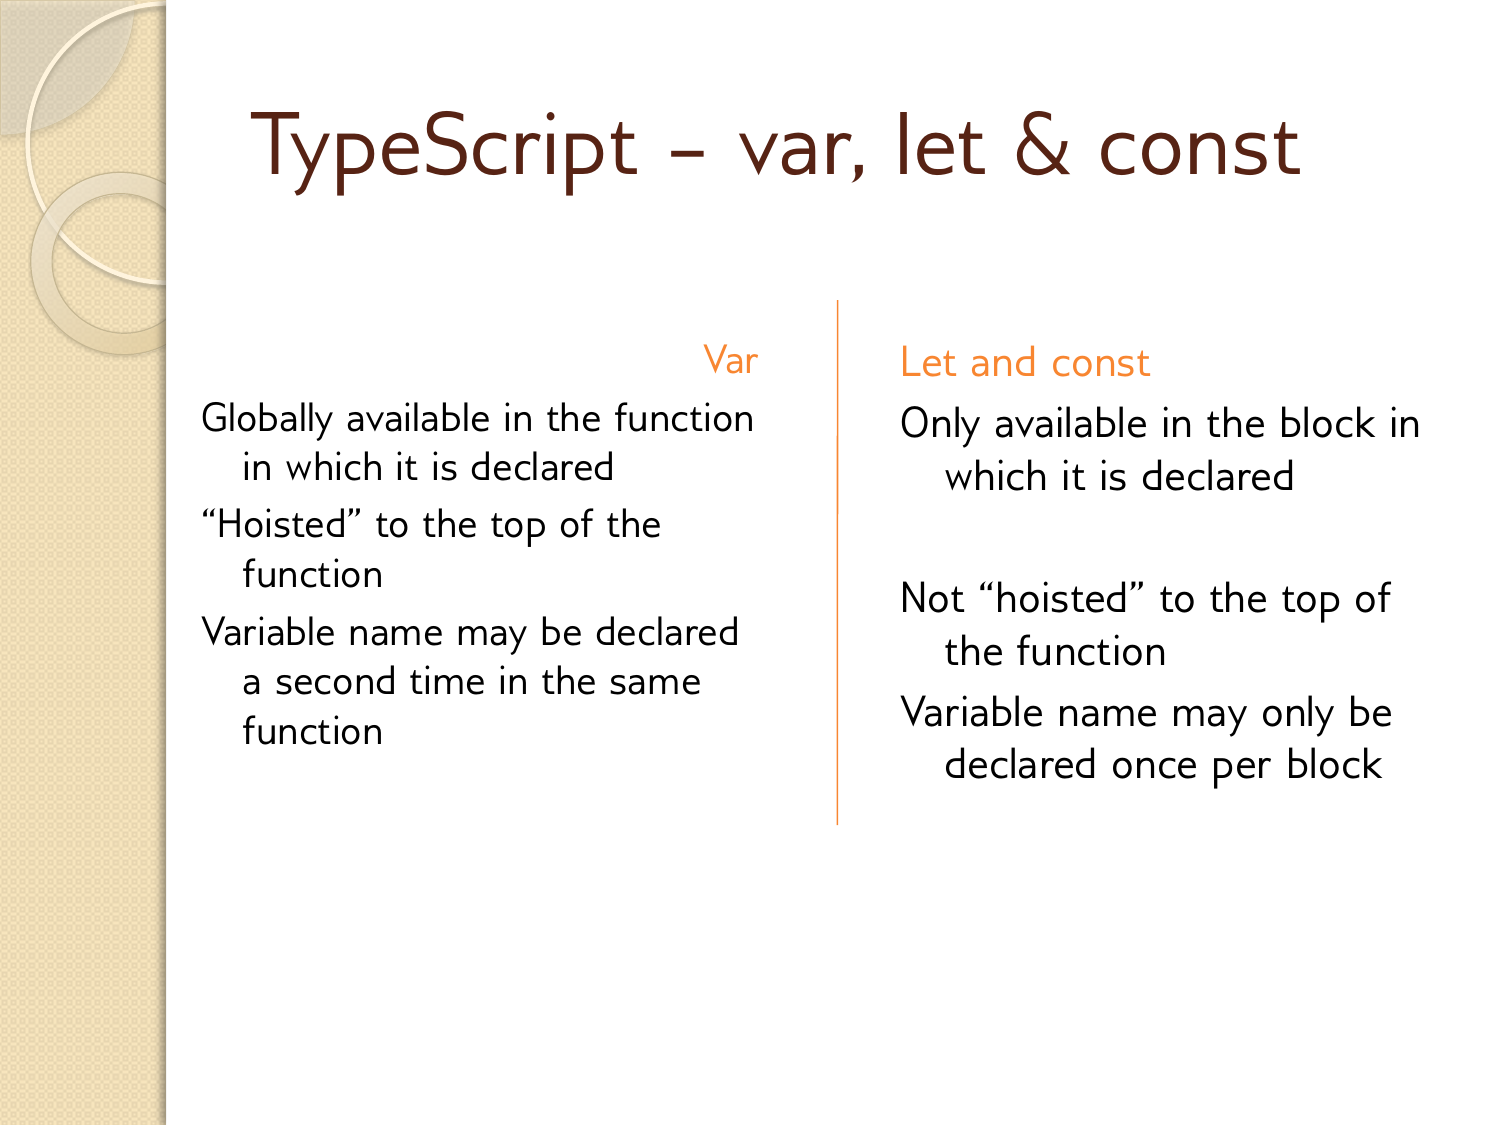

# TypeScript – var, let & const
Var
Globally available in the function in which it is declared
“Hoisted” to the top of the function
Variable name may be declared a second time in the same function
Let and const
Only available in the block in which it is declared

Not “hoisted” to the top of the function
Variable name may only be declared once per block